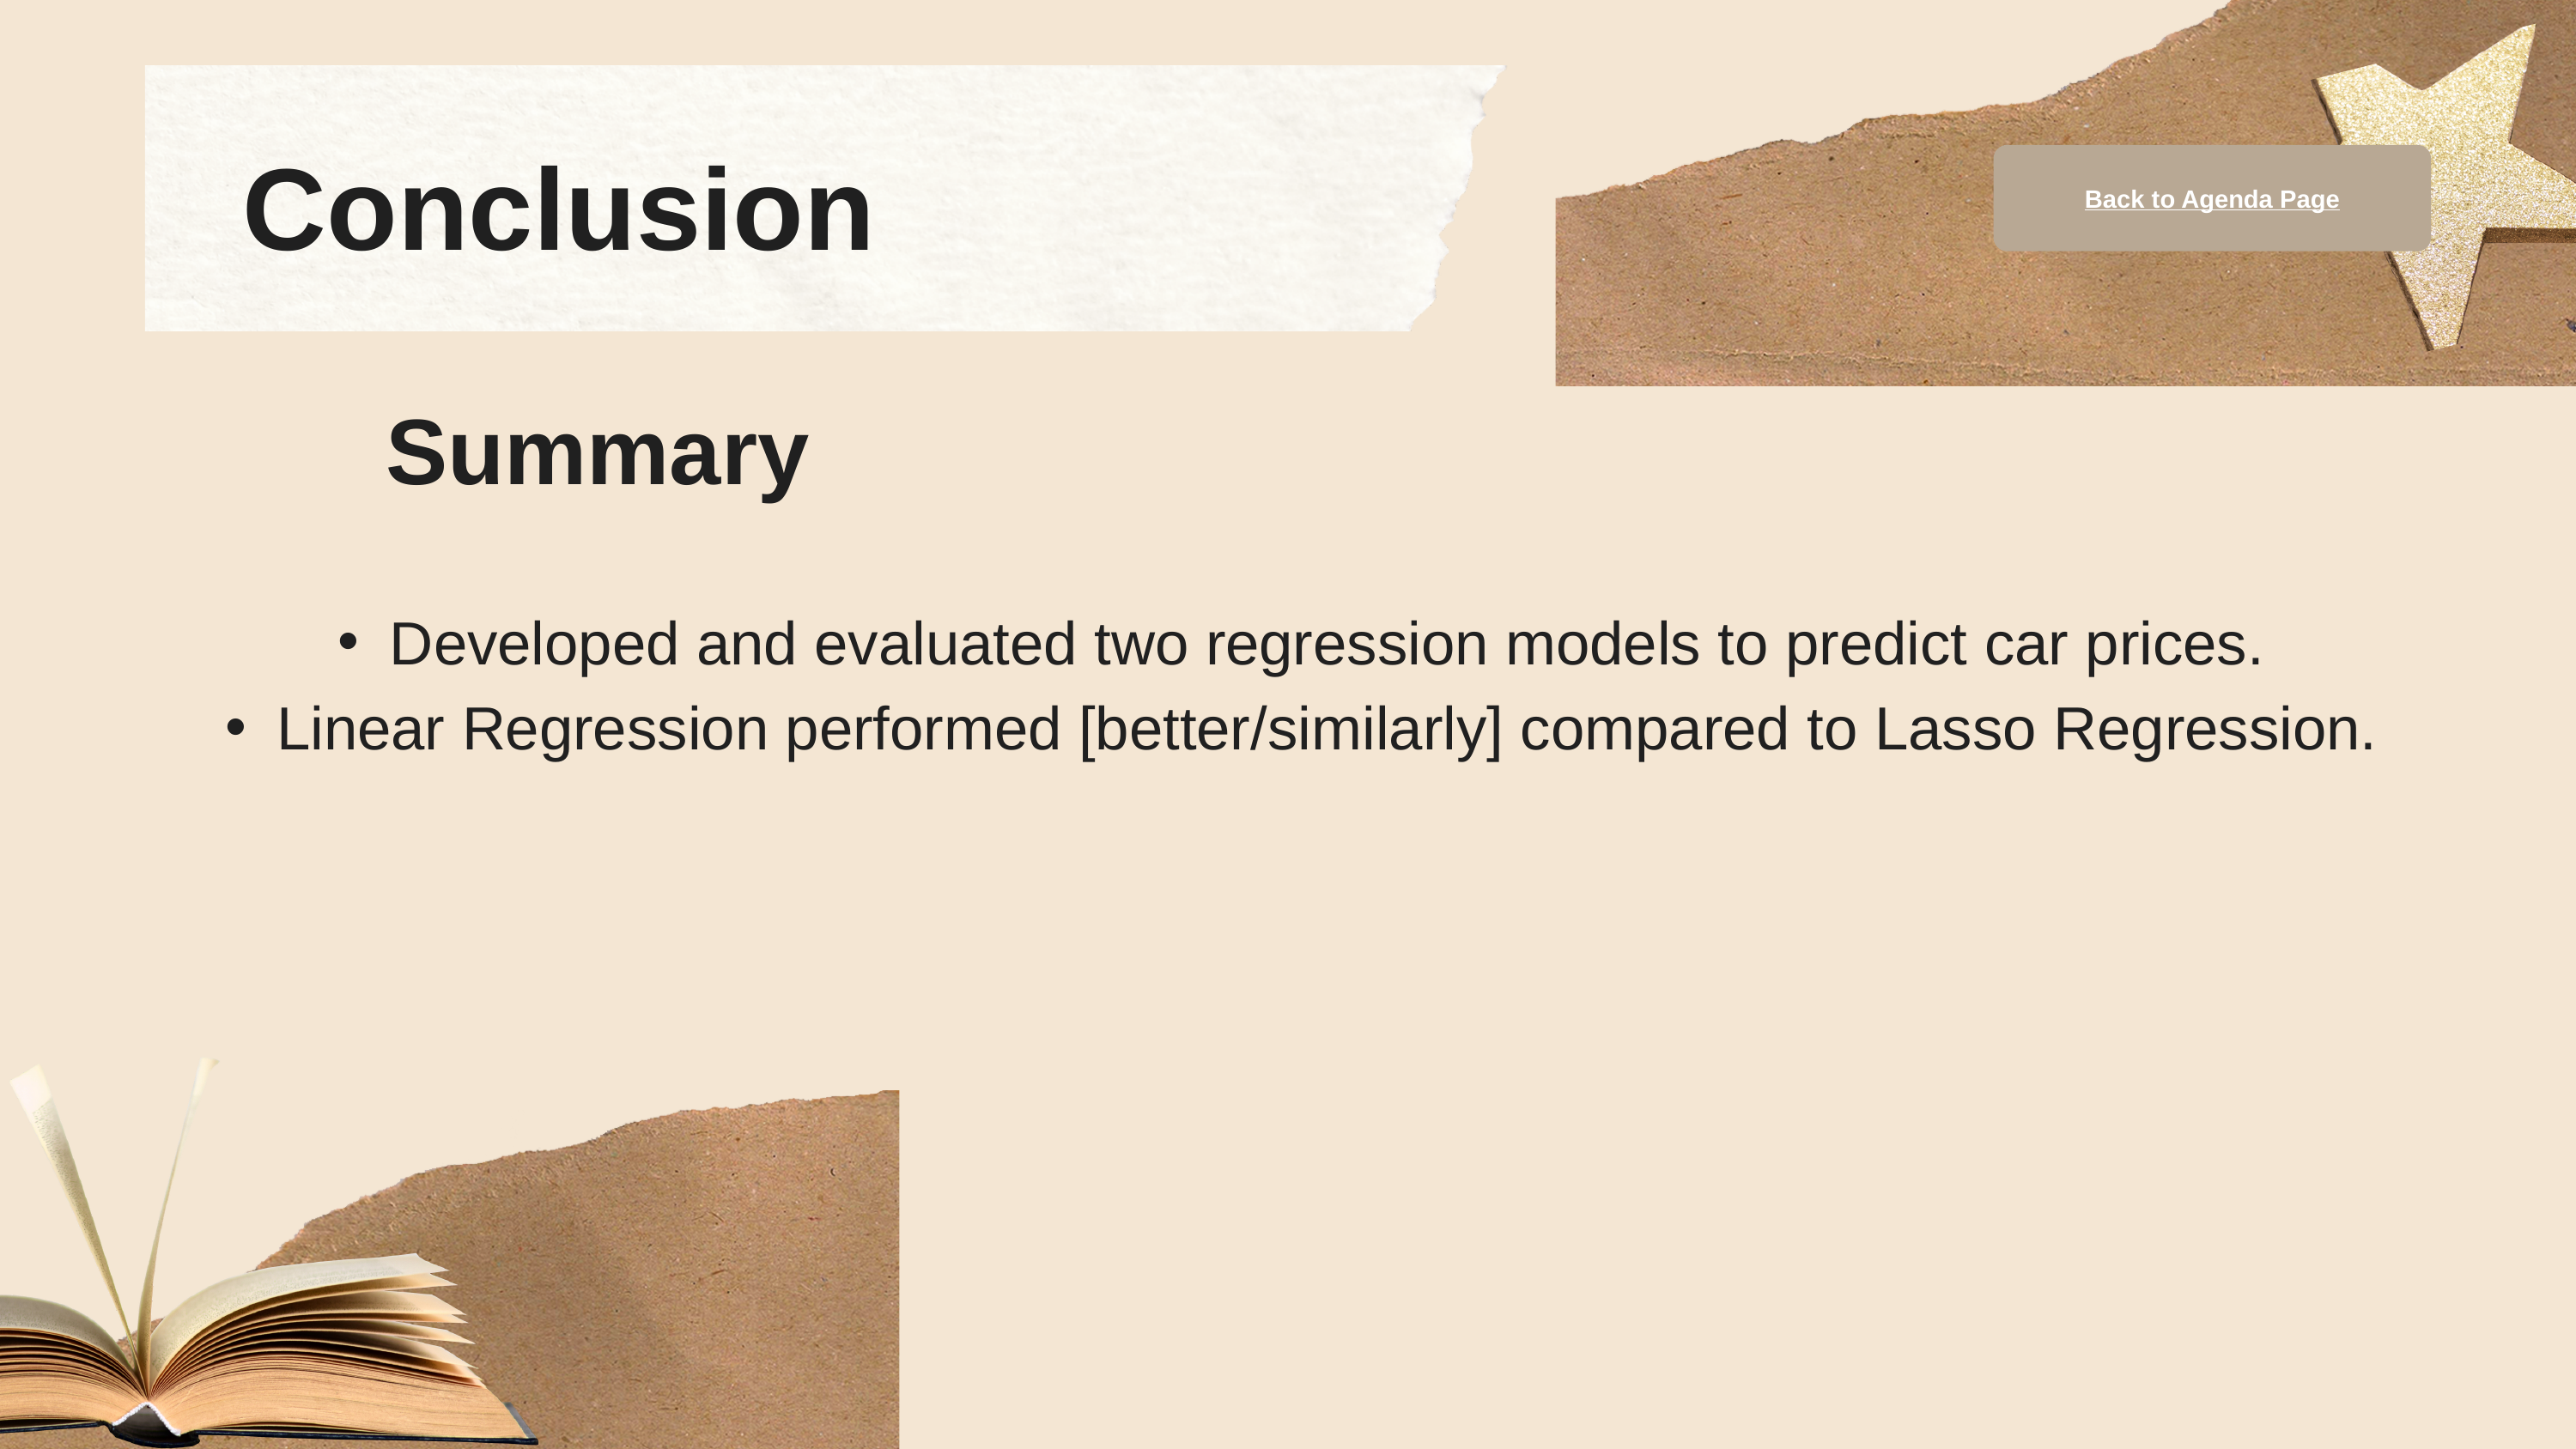

Conclusion

Back to Agenda Page
Summary

Developed and evaluated two regression models to predict car prices.
Linear Regression performed [better/similarly] compared to Lasso Regression.